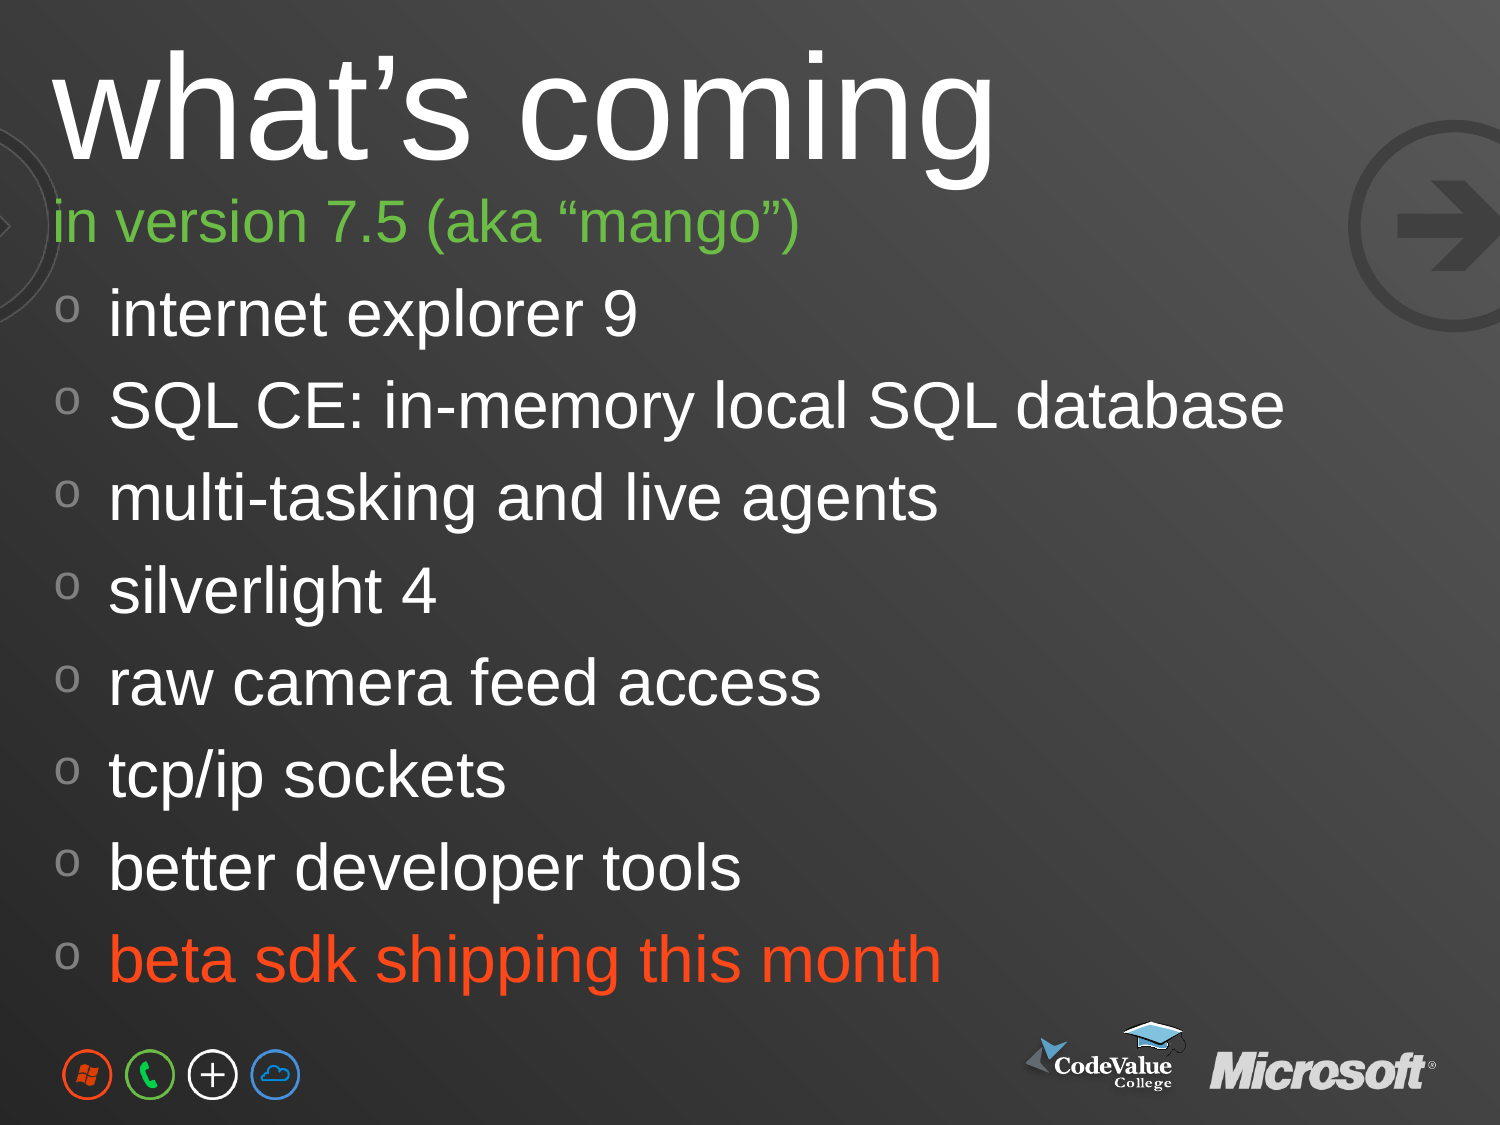

# what’s coming
in version 7.5 (aka “mango”)
internet explorer 9
SQL CE: in-memory local SQL database
multi-tasking and live agents
silverlight 4
raw camera feed access
tcp/ip sockets
better developer tools
beta sdk shipping this month